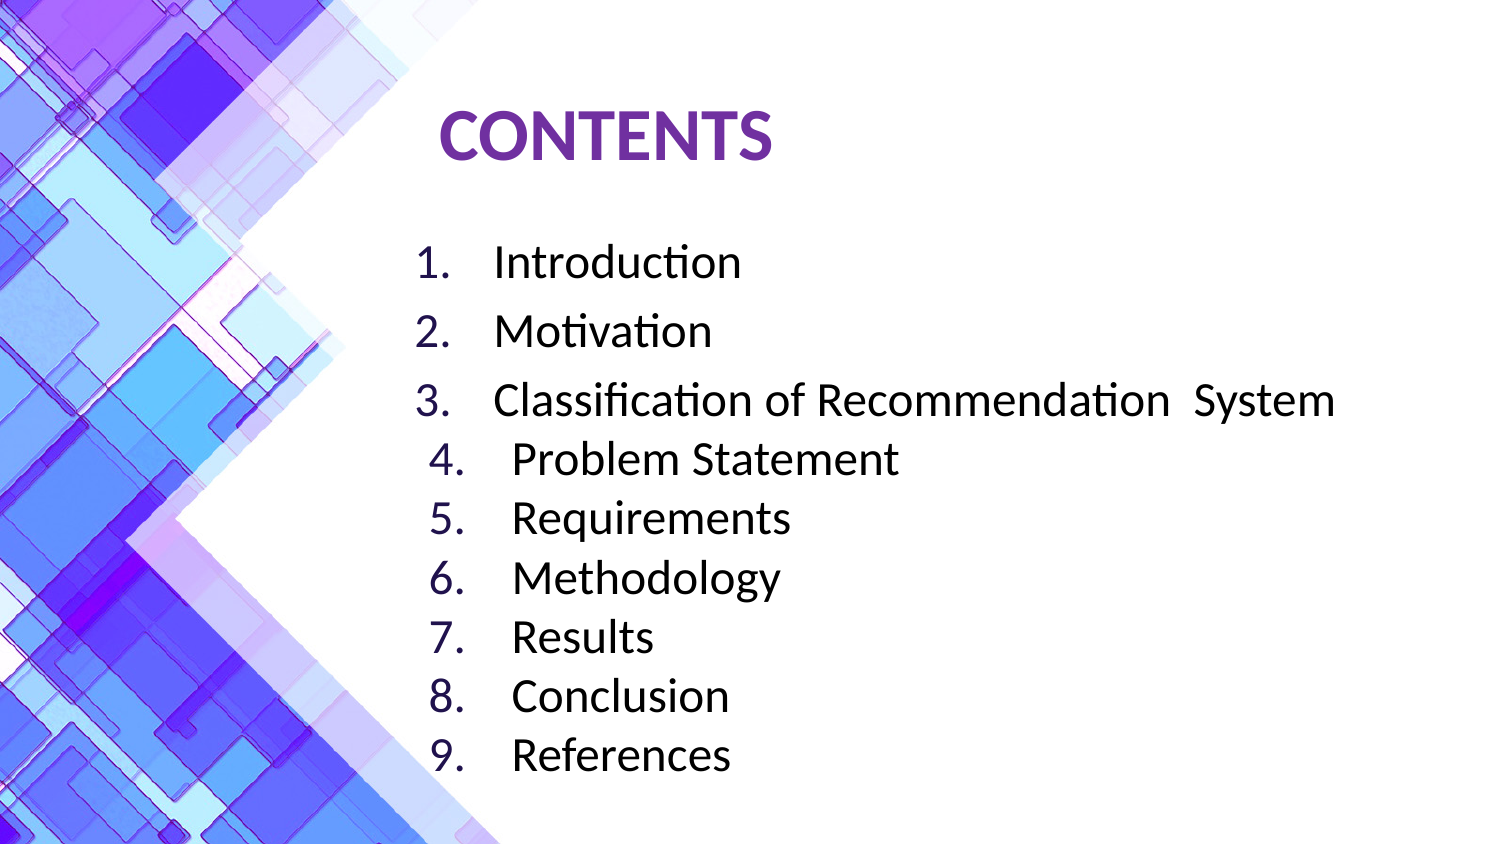

# CONTENTS
 Introduction
 Motivation
 Classification of Recommendation  System
Problem Statement
Requirements
Methodology
Results
Conclusion
References